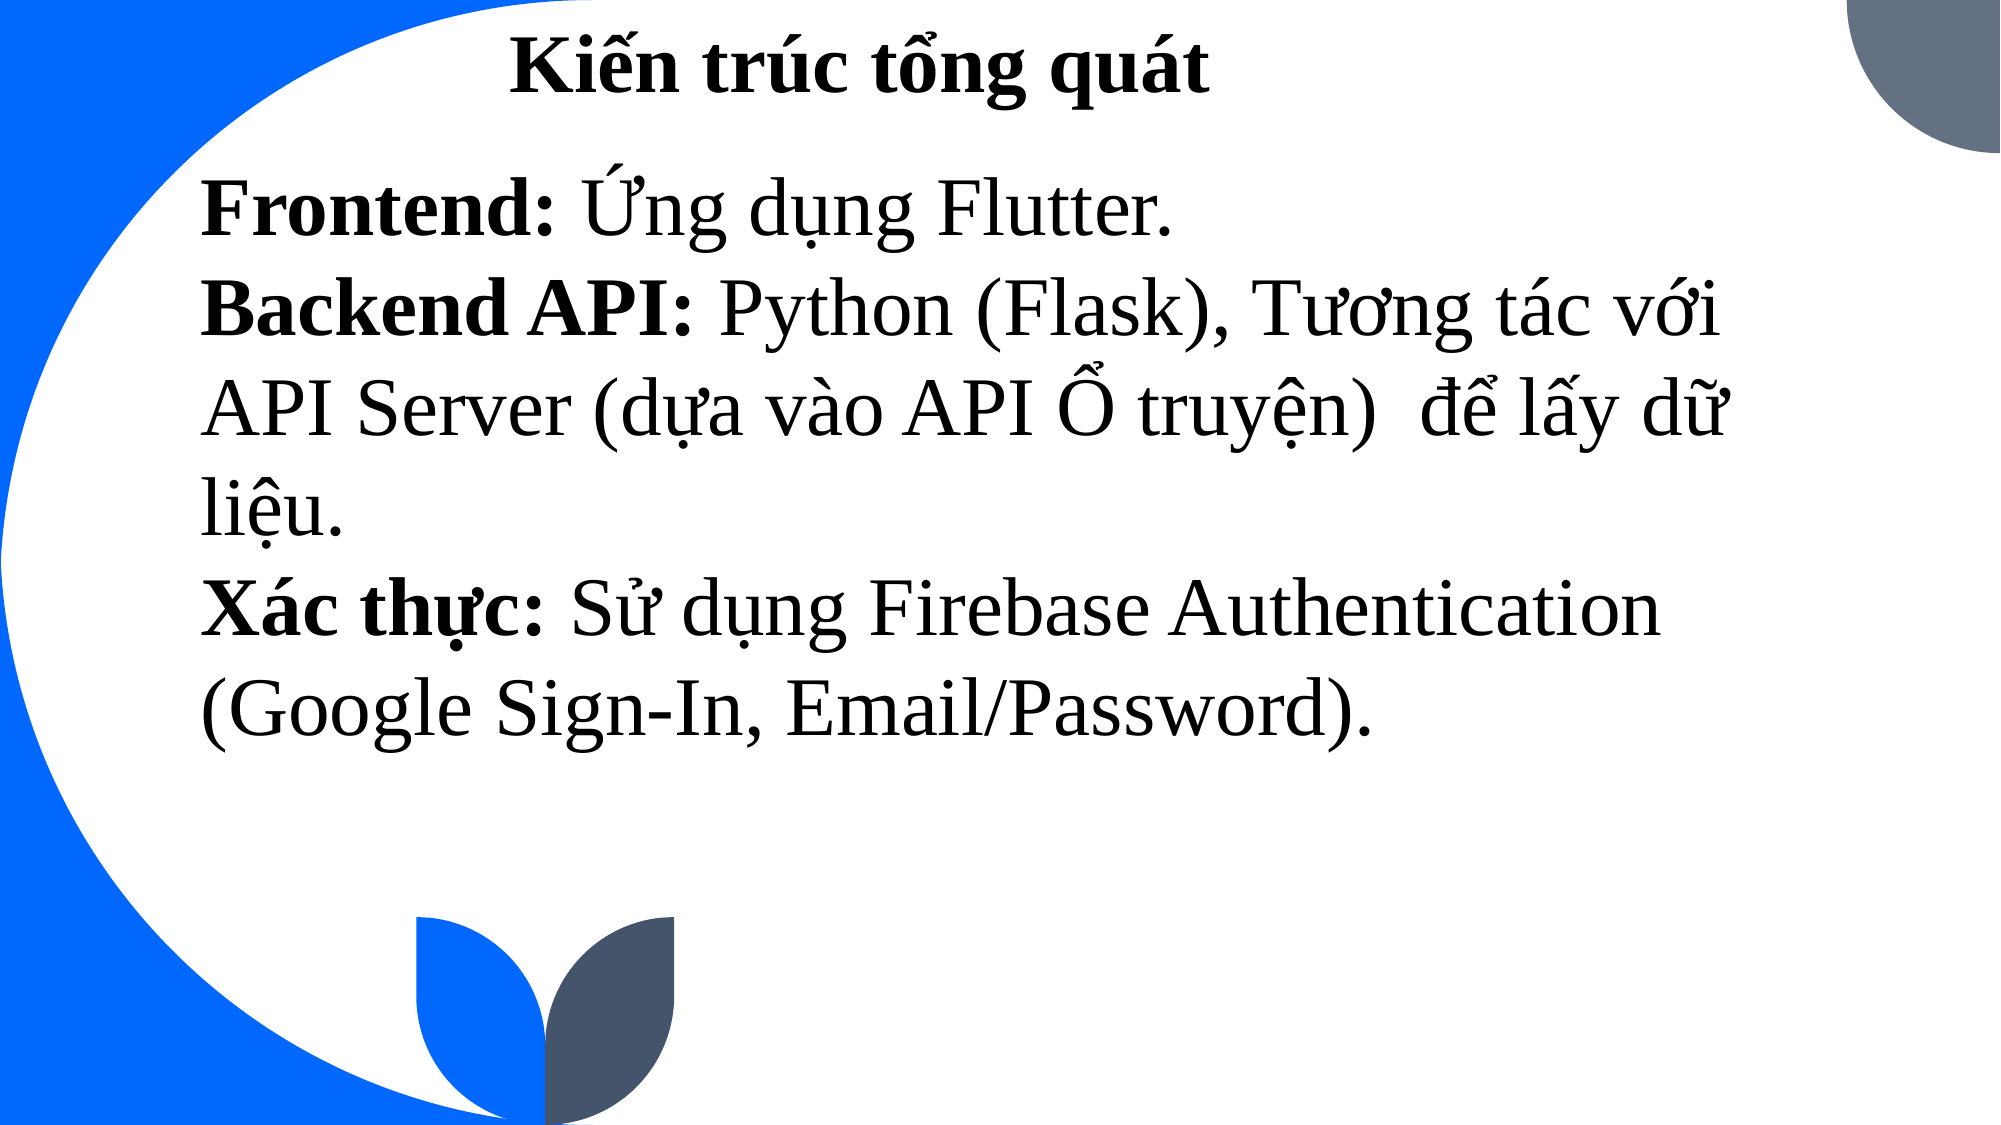

# Kiến trúc tổng quát
Frontend: Ứng dụng Flutter.
Backend API: Python (Flask), Tương tác với API Server (dựa vào API Ổ truyện)  để lấy dữ liệu.
Xác thực: Sử dụng Firebase Authentication (Google Sign-In, Email/Password).